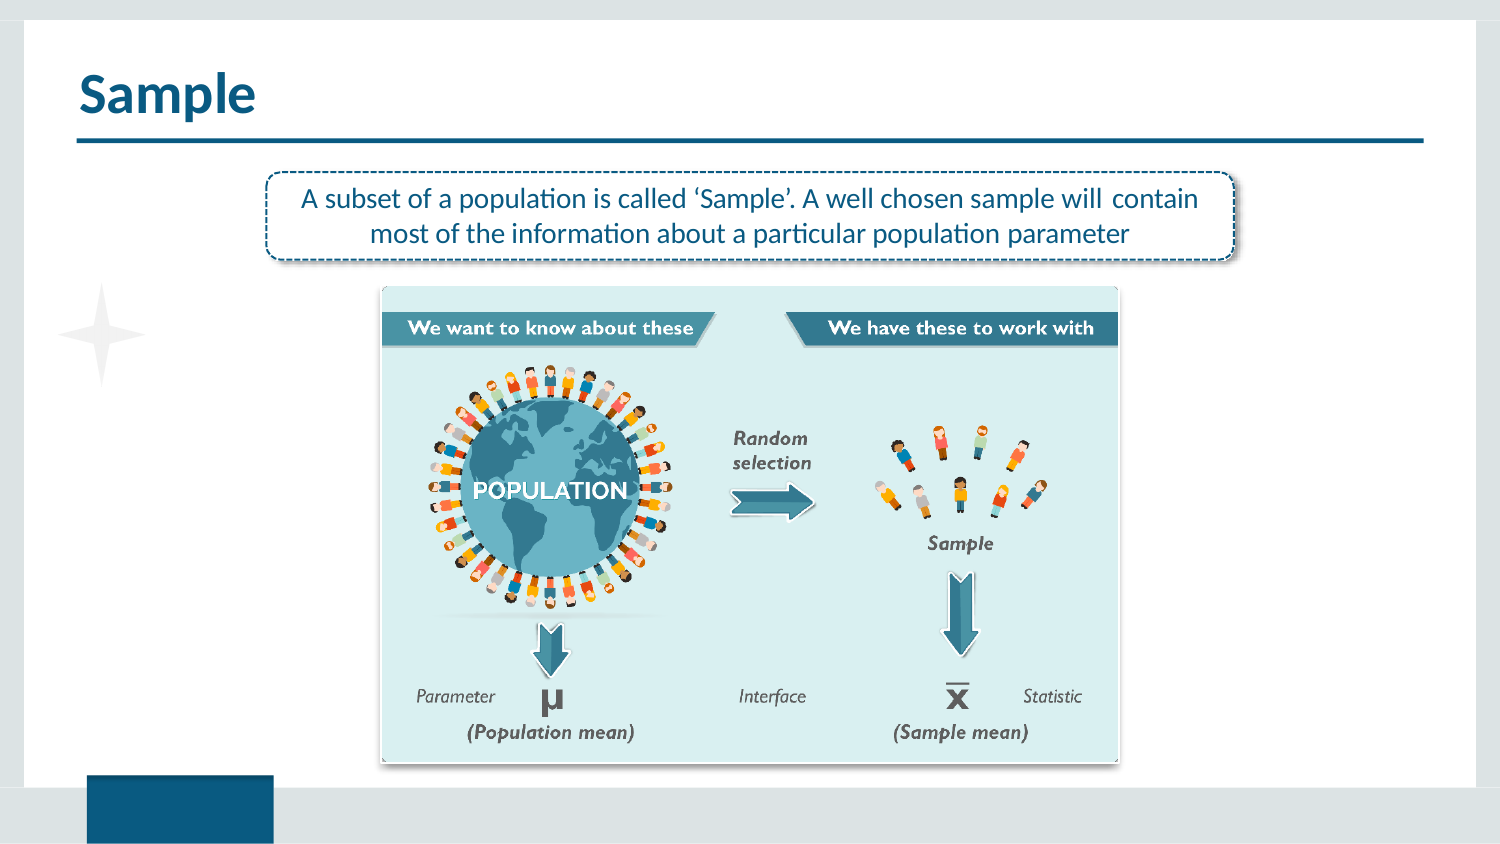

# Sample

A subset of a population is called ‘Sample’. A well chosen sample will contain
most of the information about a particular population parameter